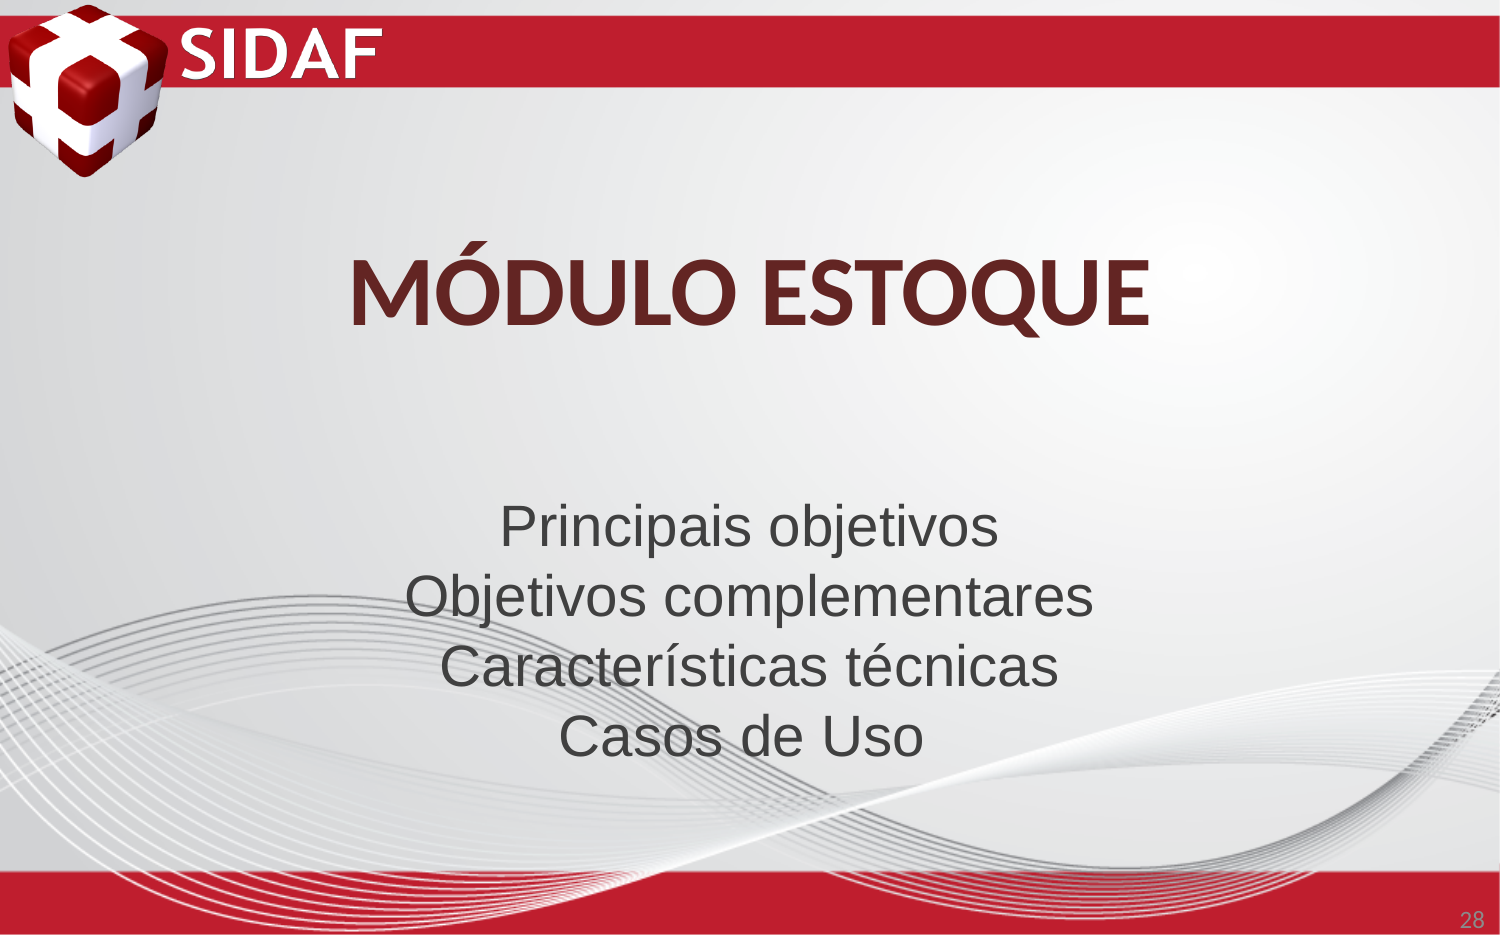

# Módulo Estoque
Principais objetivos
Objetivos complementares
Características técnicas
Casos de Uso
28